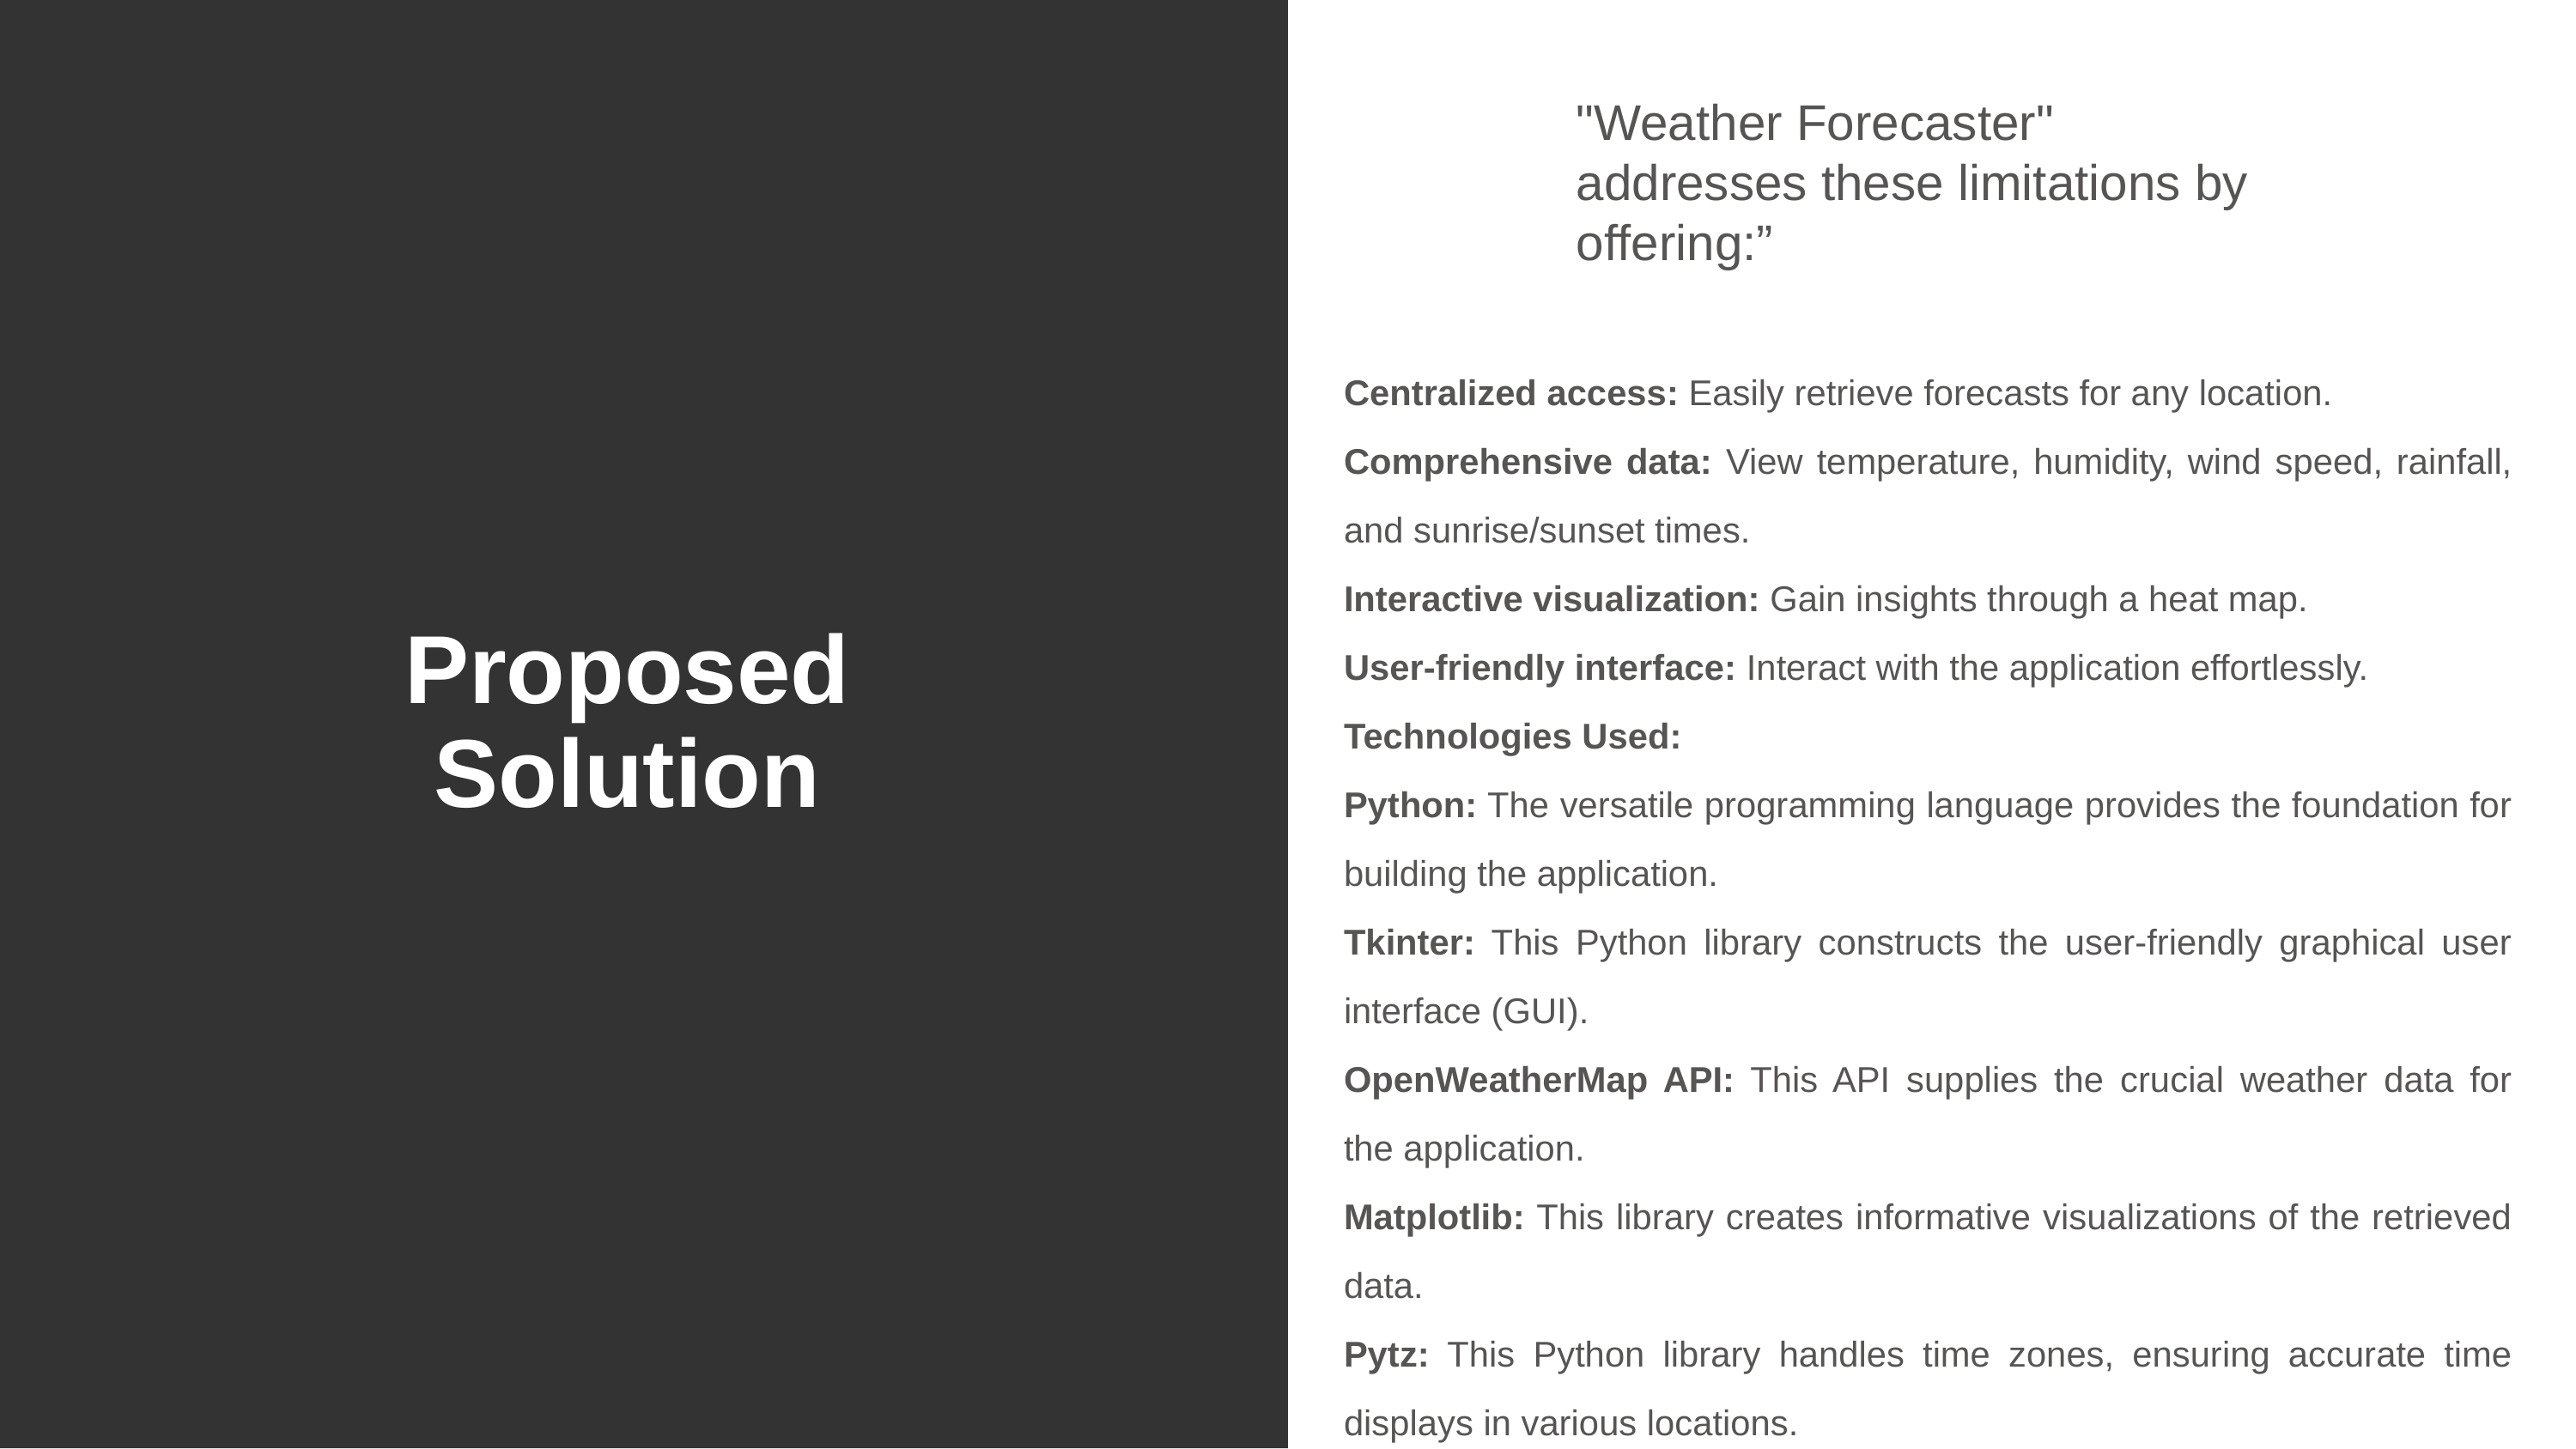

"Weather Forecaster" addresses these limitations by offering:”
# Proposed Solution
Centralized access: Easily retrieve forecasts for any location.
Comprehensive data: View temperature, humidity, wind speed, rainfall, and sunrise/sunset times.
Interactive visualization: Gain insights through a heat map.
User-friendly interface: Interact with the application effortlessly.
Technologies Used:
Python: The versatile programming language provides the foundation for building the application.
Tkinter: This Python library constructs the user-friendly graphical user interface (GUI).
OpenWeatherMap API: This API supplies the crucial weather data for the application.
Matplotlib: This library creates informative visualizations of the retrieved data.
Pytz: This Python library handles time zones, ensuring accurate time displays in various locations.